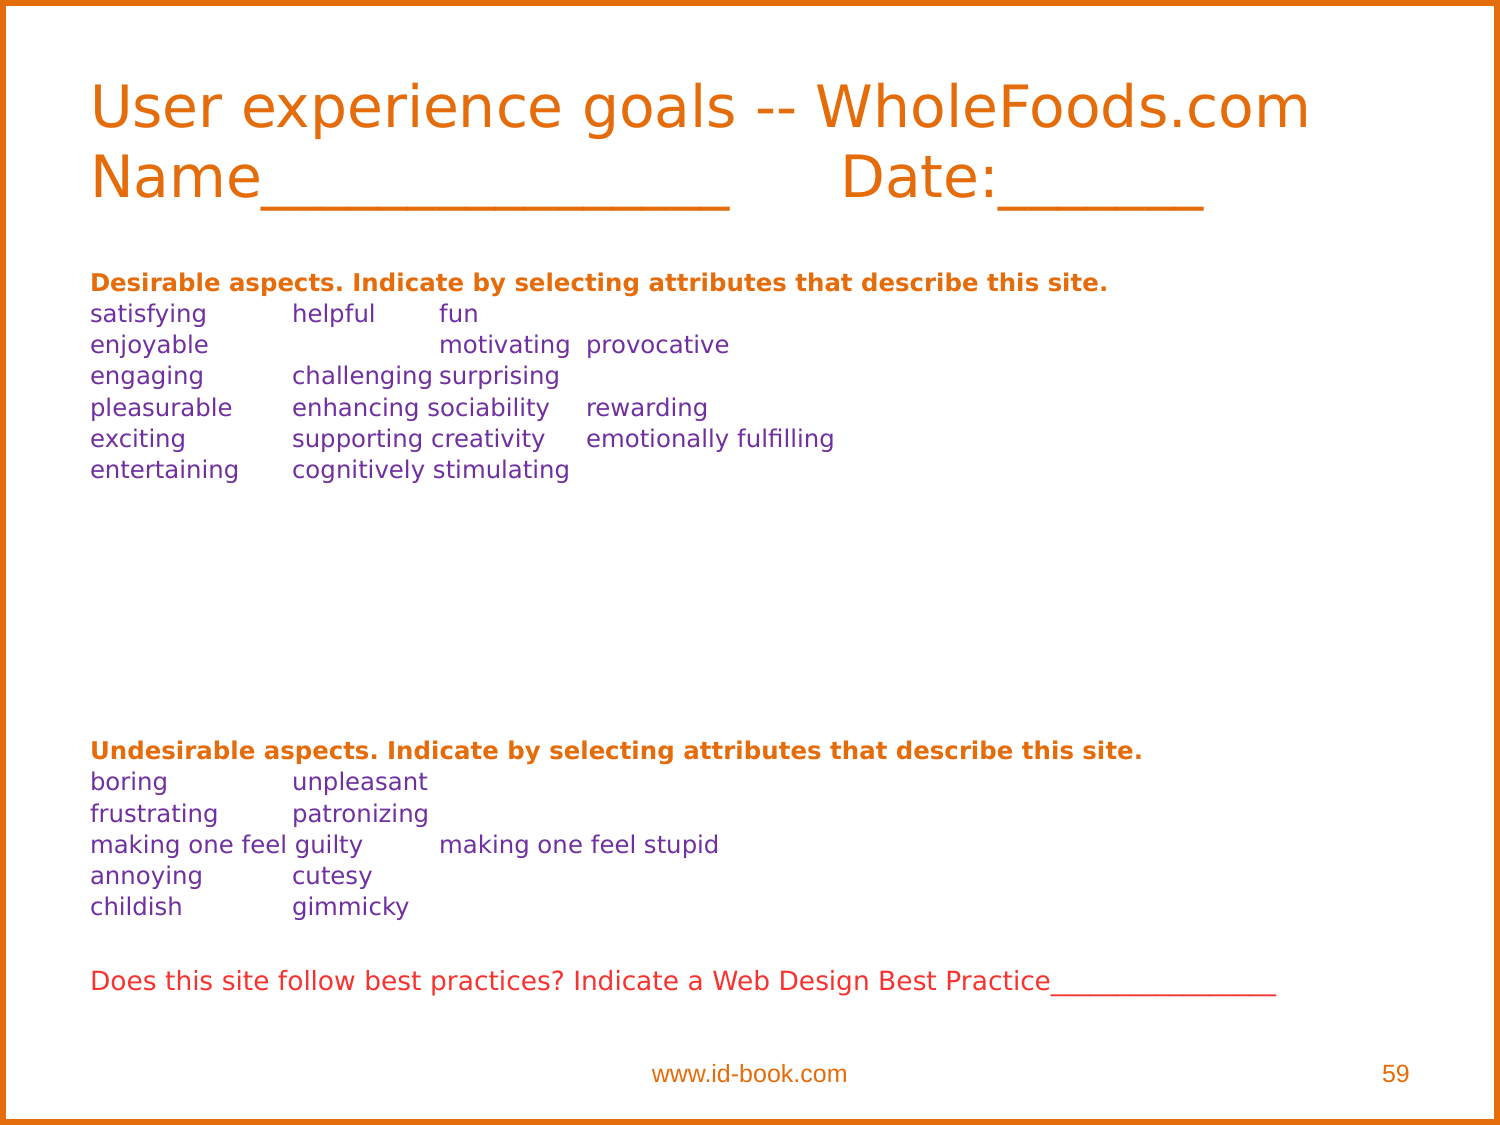

# User experience goals -- WholeFoods.com   Name________________      Date:_______
Desirable aspects. Indicate by selecting attributes that describe this site.
satisfying		helpful			fun
enjoyable	 	motivating			provocative
engaging		challenging			surprising
pleasurable		enhancing sociability		rewarding
exciting		supporting creativity		emotionally fulfilling
entertaining	cognitively stimulating

Undesirable aspects. Indicate by selecting attributes that describe this site.
boring			unpleasant
frustrating			patronizing
making one feel guilty		making one feel stupid
annoying			cutesy
childish			gimmicky

Does this site follow best practices? Indicate a Web Design Best Practice_________________

www.id-book.com
59